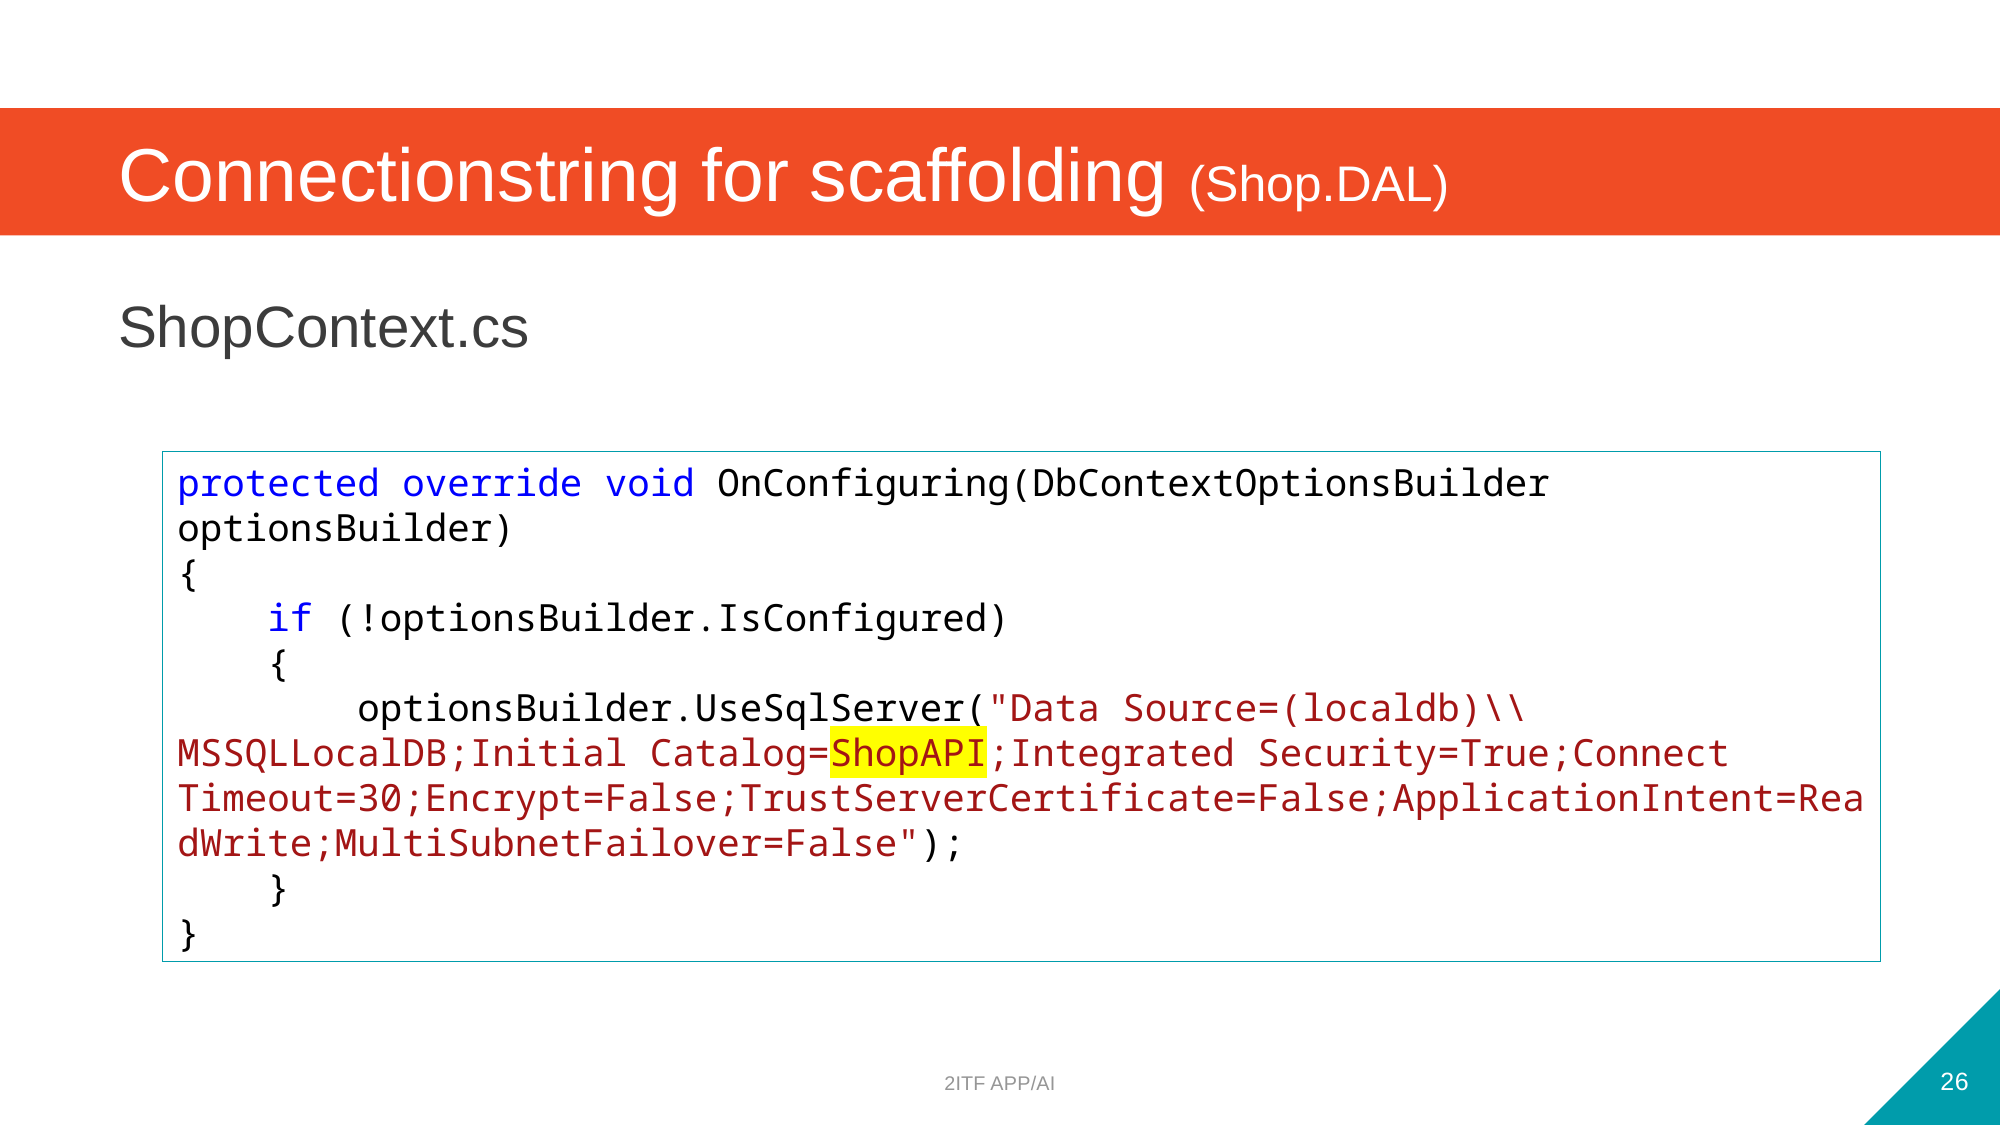

# Connectionstring for scaffolding (Shop.DAL)
ShopContext.cs
protected override void OnConfiguring(DbContextOptionsBuilder optionsBuilder)
{
    if (!optionsBuilder.IsConfigured)
    {
        optionsBuilder.UseSqlServer("Data Source=(localdb)\\MSSQLLocalDB;Initial Catalog=ShopAPI;Integrated Security=True;Connect Timeout=30;Encrypt=False;TrustServerCertificate=False;ApplicationIntent=ReadWrite;MultiSubnetFailover=False");
    }
}
26
2ITF APP/AI